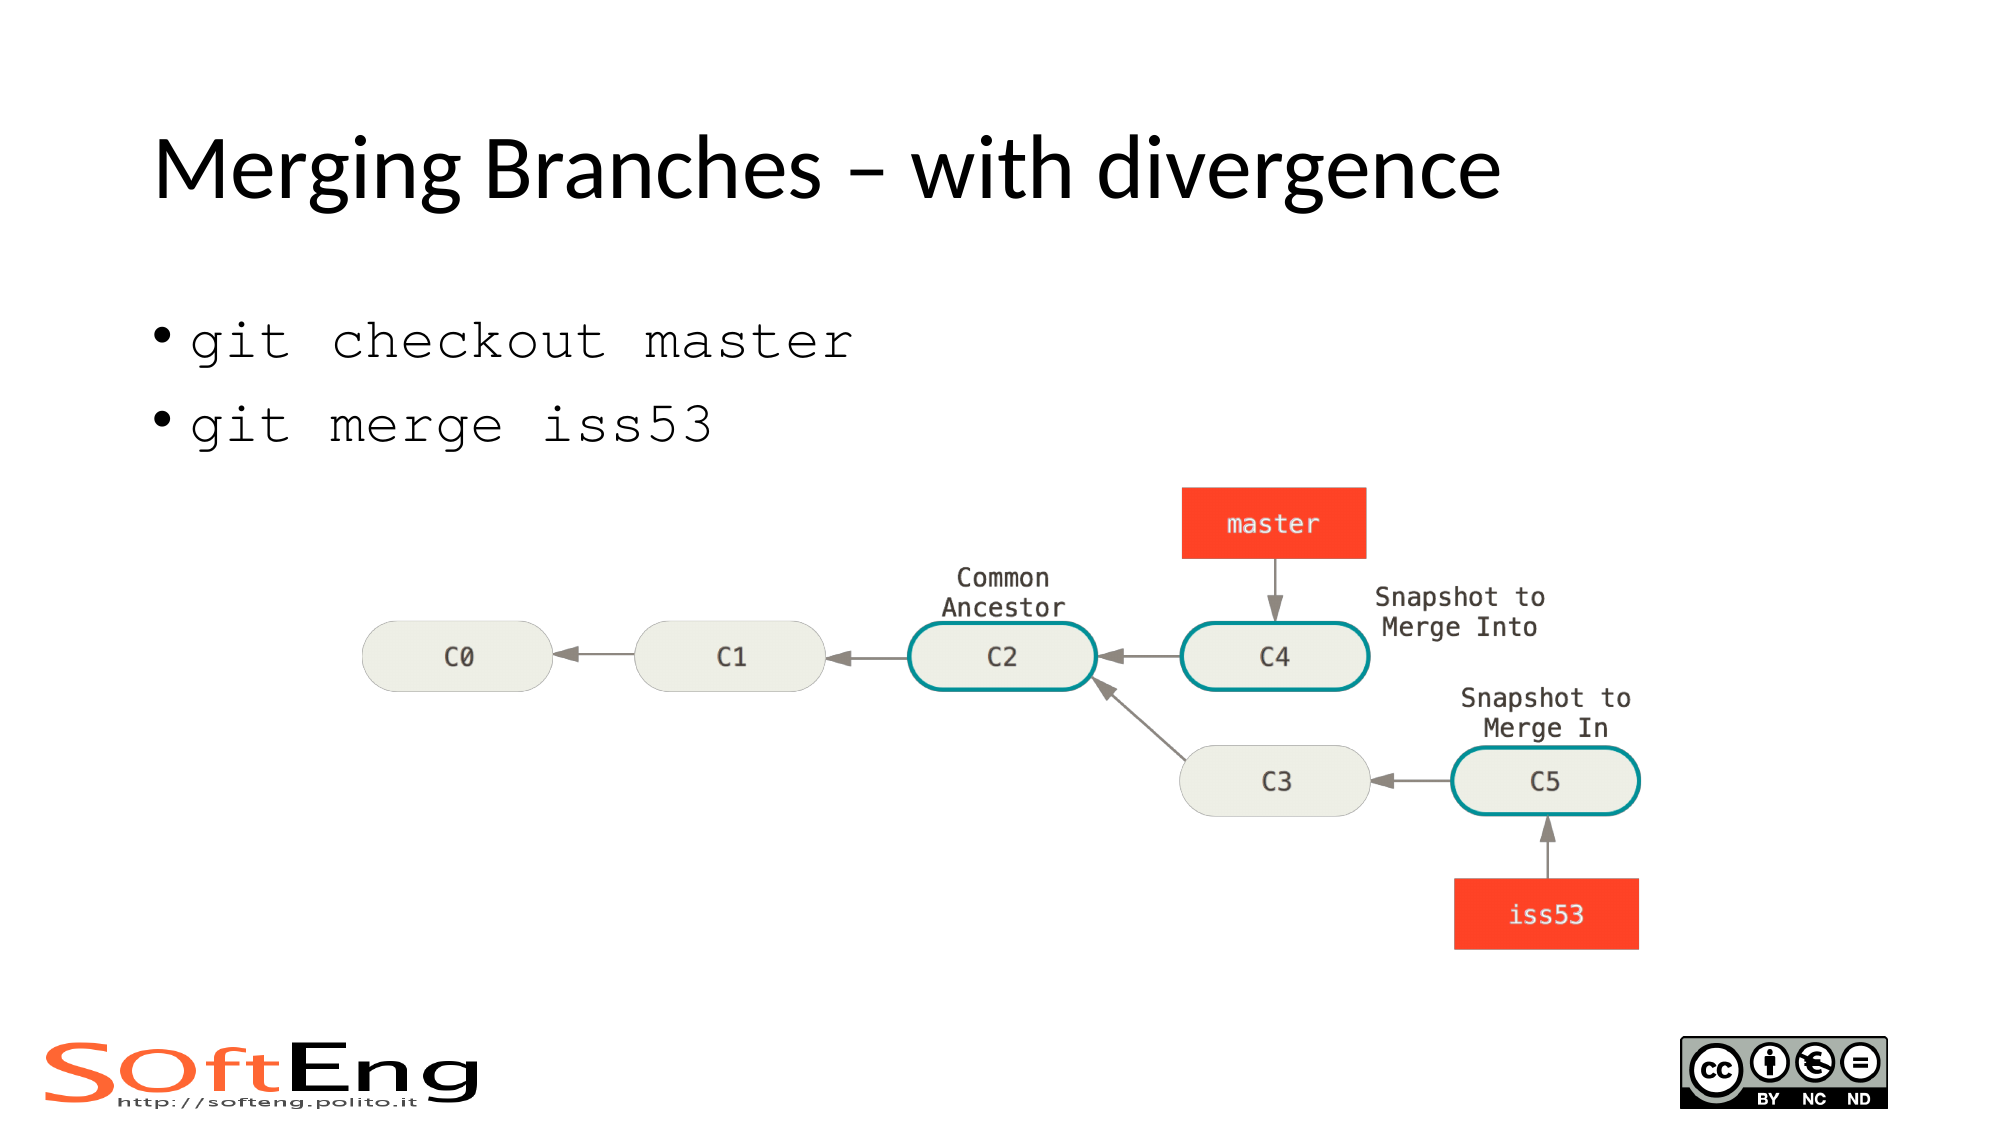

# Merging Branches – with divergence
git checkout master
git merge iss53